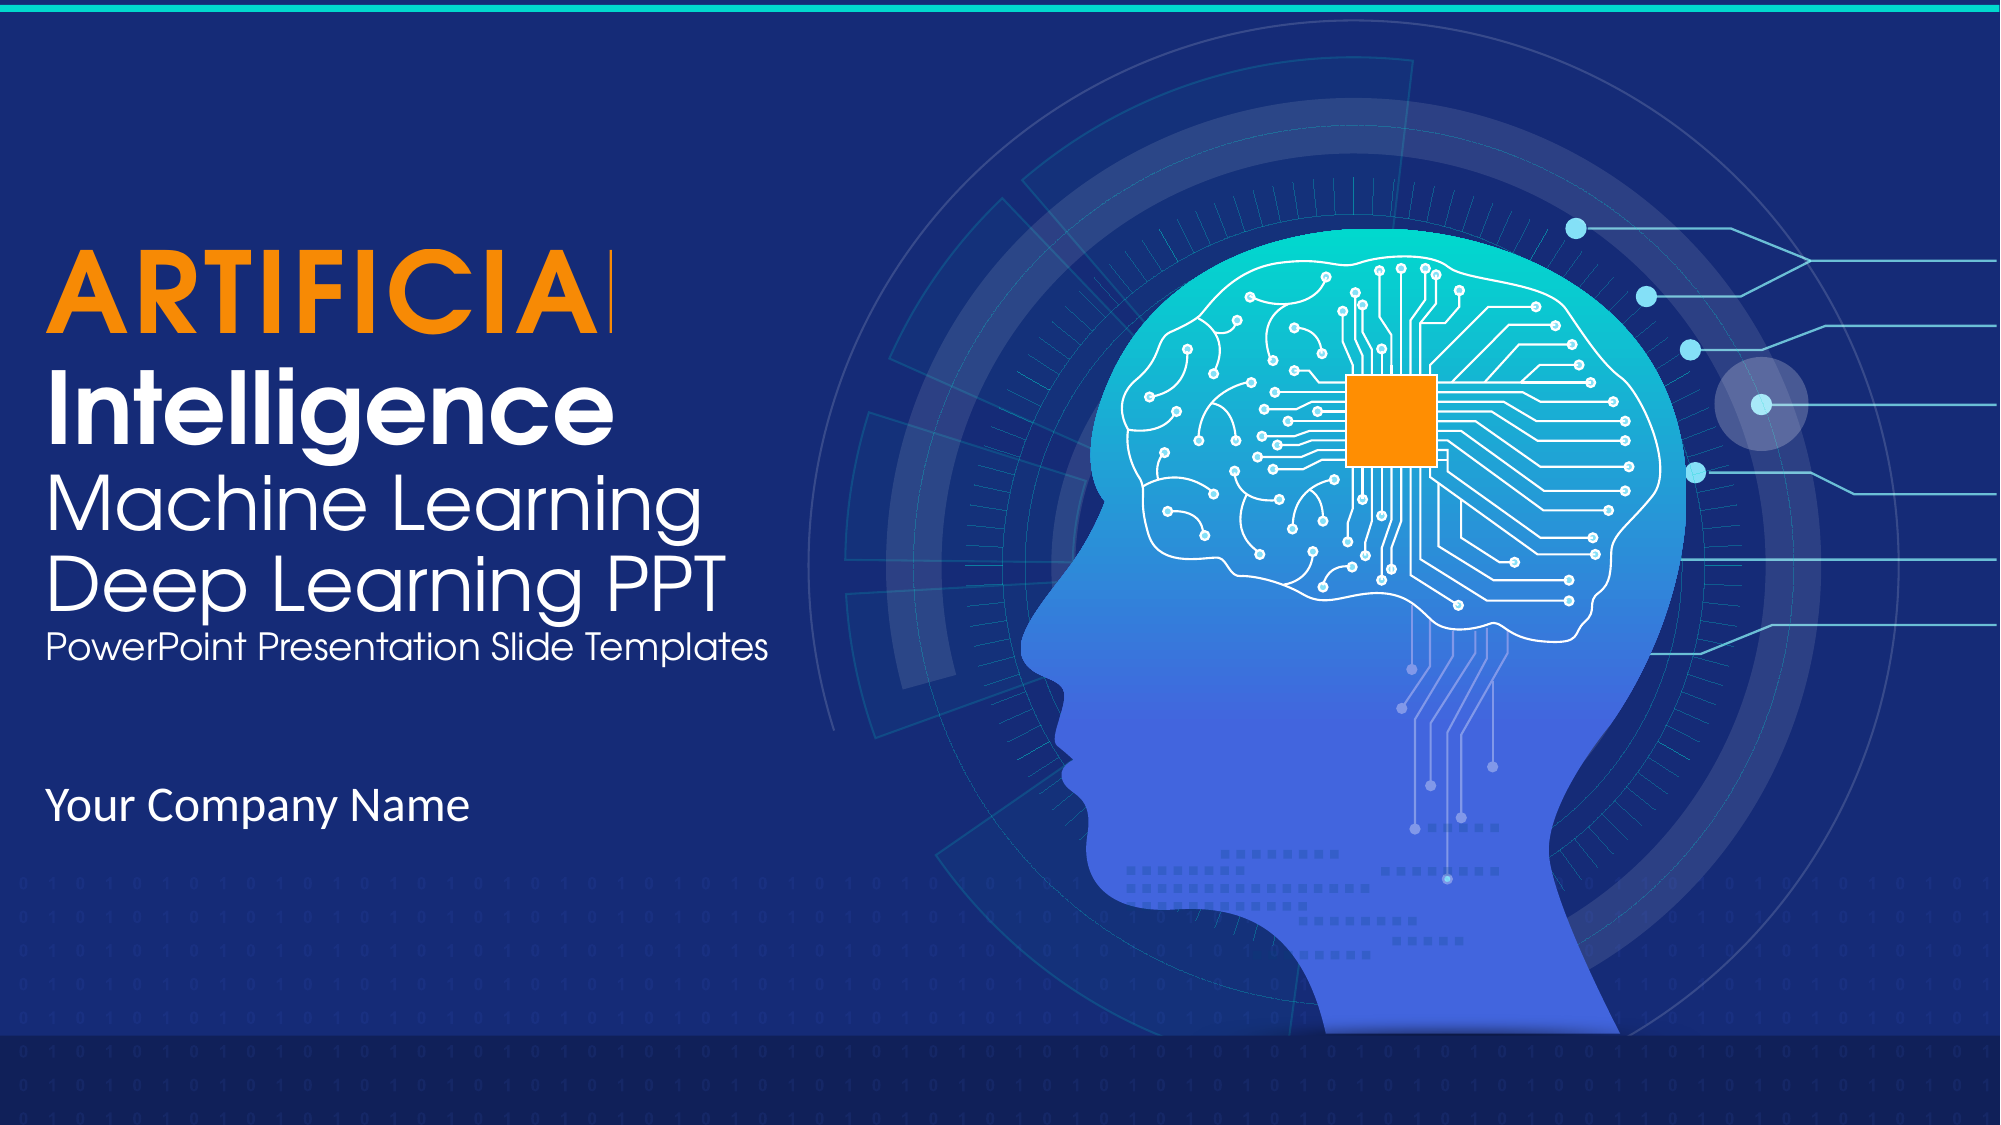

# ARTIFICIAL Intelligence Machine Learning Deep Learning PPT PowerPoint Presentation Slide Templates
Your Company Name